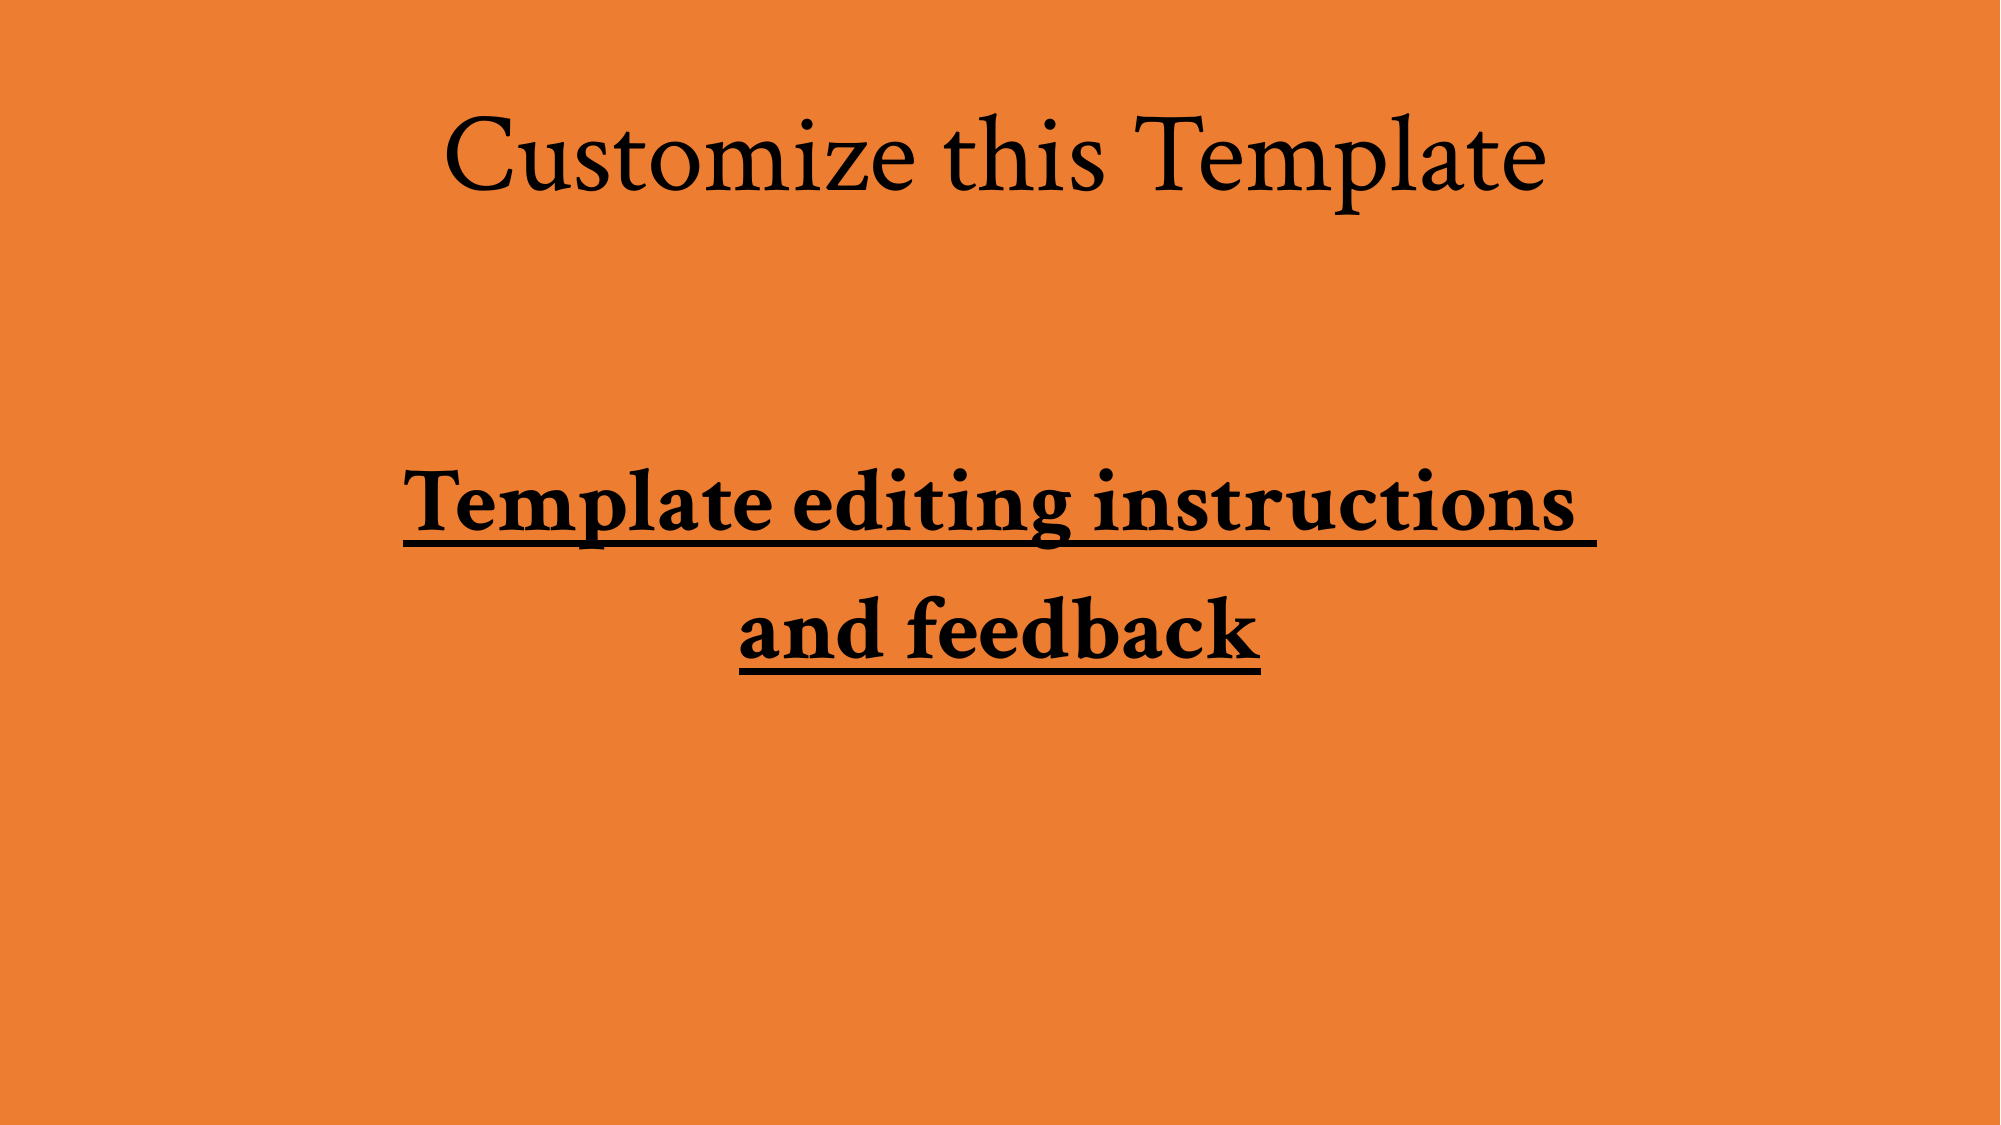

# Customize this Template
Template editing instructions
and feedback